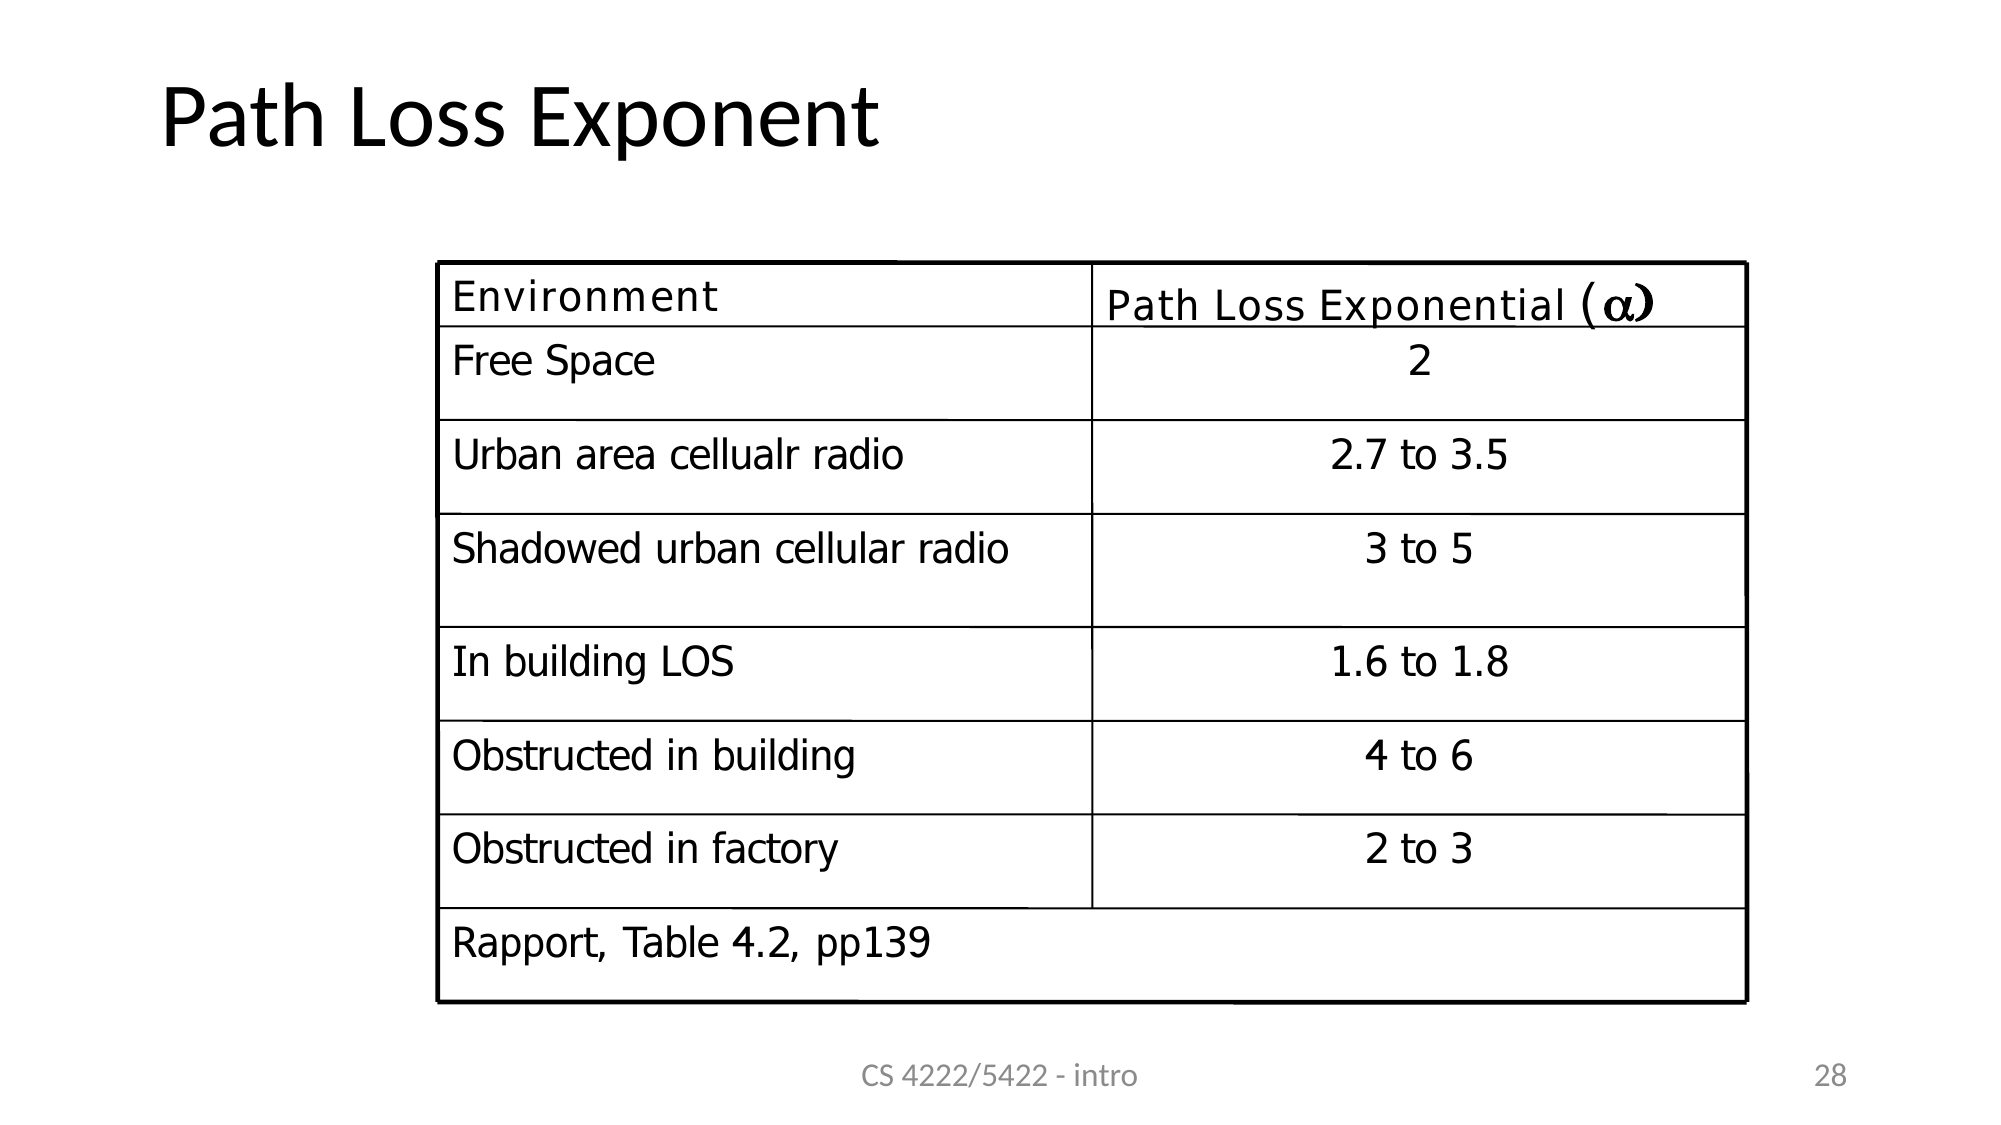

Path Loss Exponent
Environment

Path Loss Exponential (α)

Free Space

2
Urban area cellualr radio

2.7 to 3.5
Shadowed urban cellular radio

3 to 5
In building LOS

1.6 to 1.8
Obstructed in building

4 to 6
Obstructed in factory

2 to 3
Rapport, Table 4.2, pp139

CS 4222/5422 - intro
28